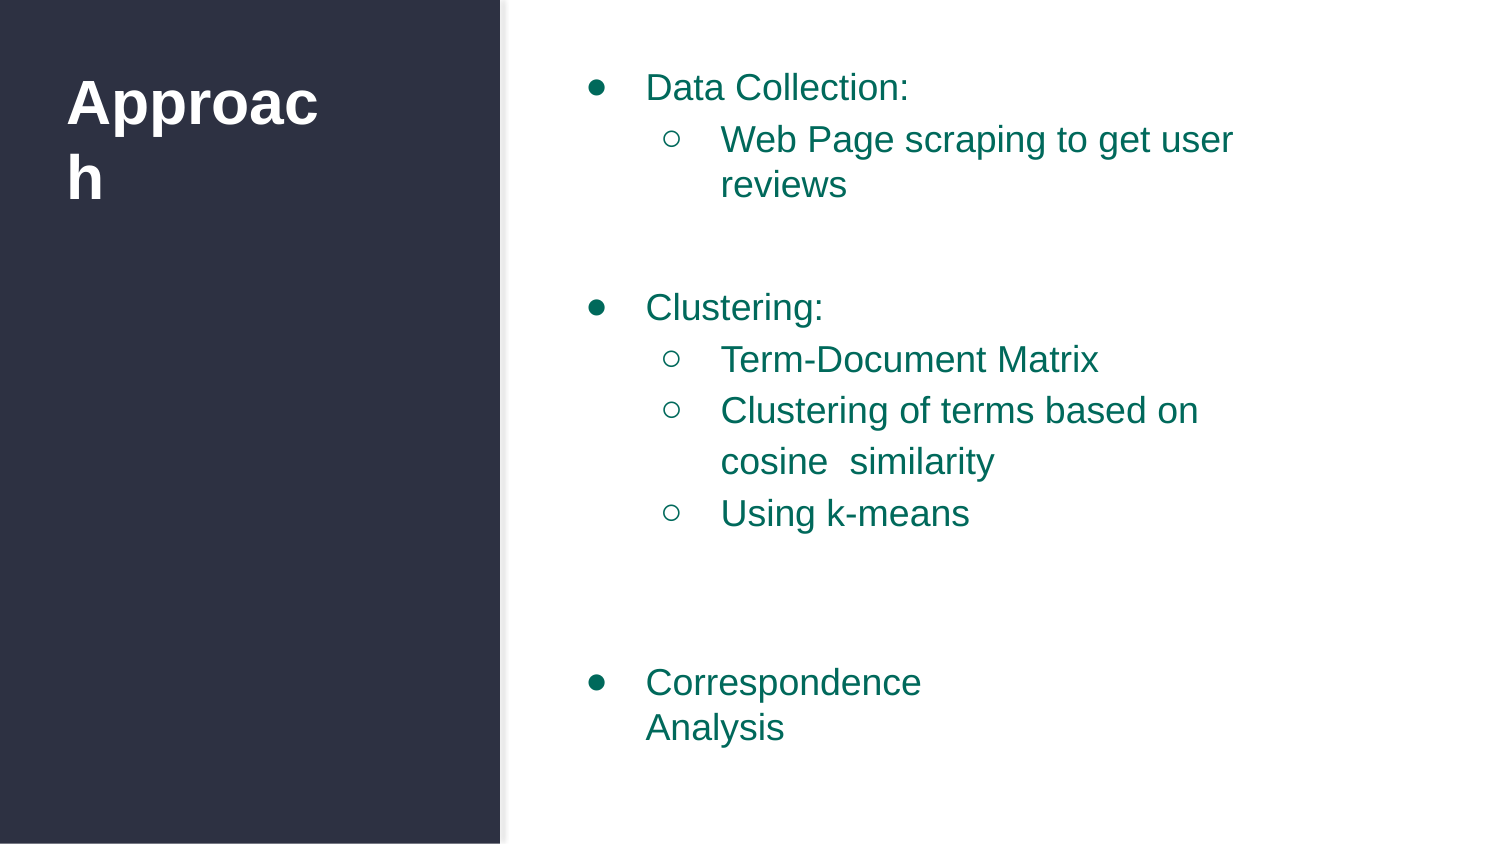

Data Collection:
Web Page scraping to get user reviews
# Approach
Clustering:
Term-Document Matrix
Clustering of terms based on cosine  similarity
Using k-means
Correspondence Analysis